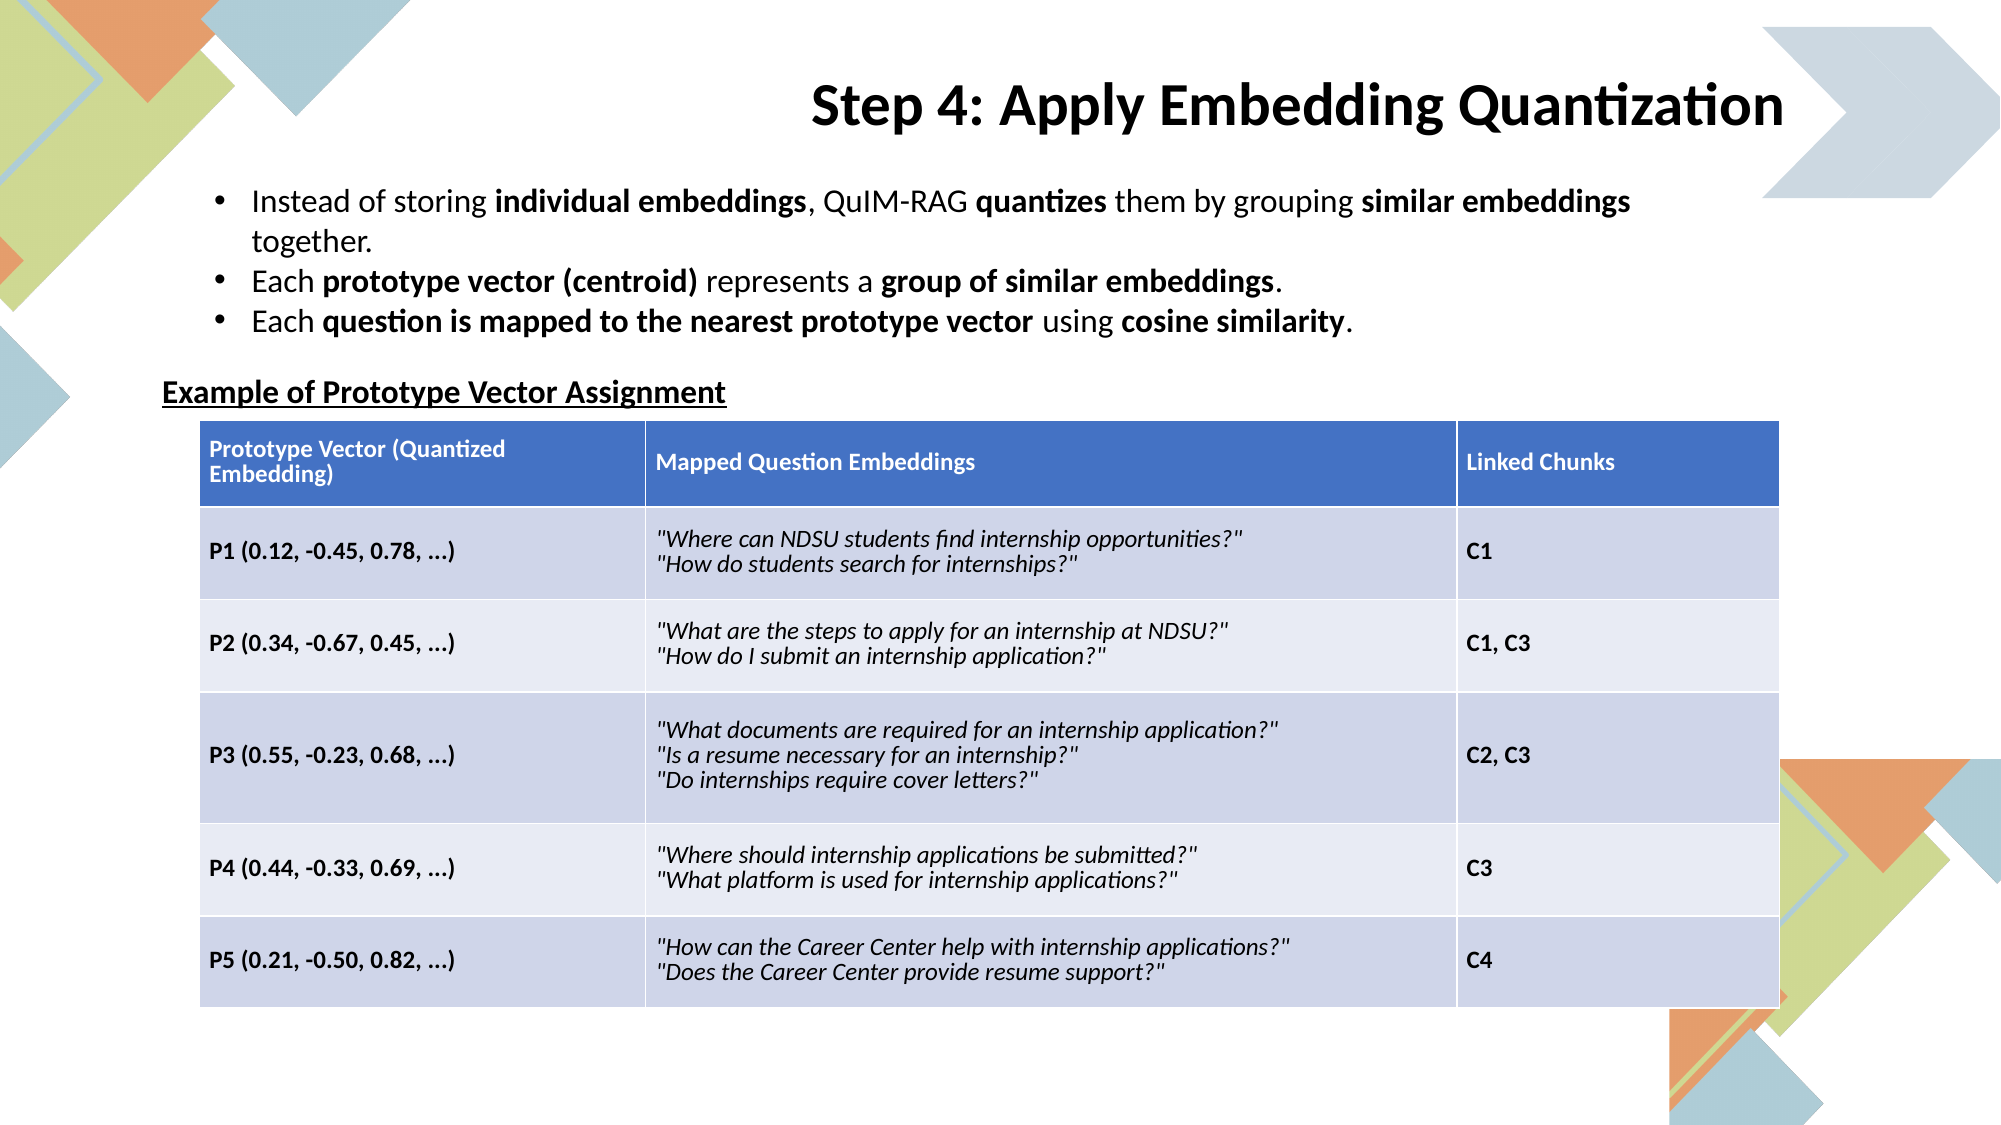

Step 4: Apply Embedding Quantization
Instead of storing individual embeddings, QuIM-RAG quantizes them by grouping similar embeddings together.
Each prototype vector (centroid) represents a group of similar embeddings.
Each question is mapped to the nearest prototype vector using cosine similarity.

Example of Prototype Vector Assignment
| Prototype Vector (Quantized Embedding) | Mapped Question Embeddings | Linked Chunks |
| --- | --- | --- |
| P1 (0.12, -0.45, 0.78, ...) | "Where can NDSU students find internship opportunities?" "How do students search for internships?" | C1 |
| P2 (0.34, -0.67, 0.45, ...) | "What are the steps to apply for an internship at NDSU?" "How do I submit an internship application?" | C1, C3 |
| P3 (0.55, -0.23, 0.68, ...) | "What documents are required for an internship application?" "Is a resume necessary for an internship?" "Do internships require cover letters?" | C2, C3 |
| P4 (0.44, -0.33, 0.69, ...) | "Where should internship applications be submitted?" "What platform is used for internship applications?" | C3 |
| P5 (0.21, -0.50, 0.82, ...) | "How can the Career Center help with internship applications?" "Does the Career Center provide resume support?" | C4 |